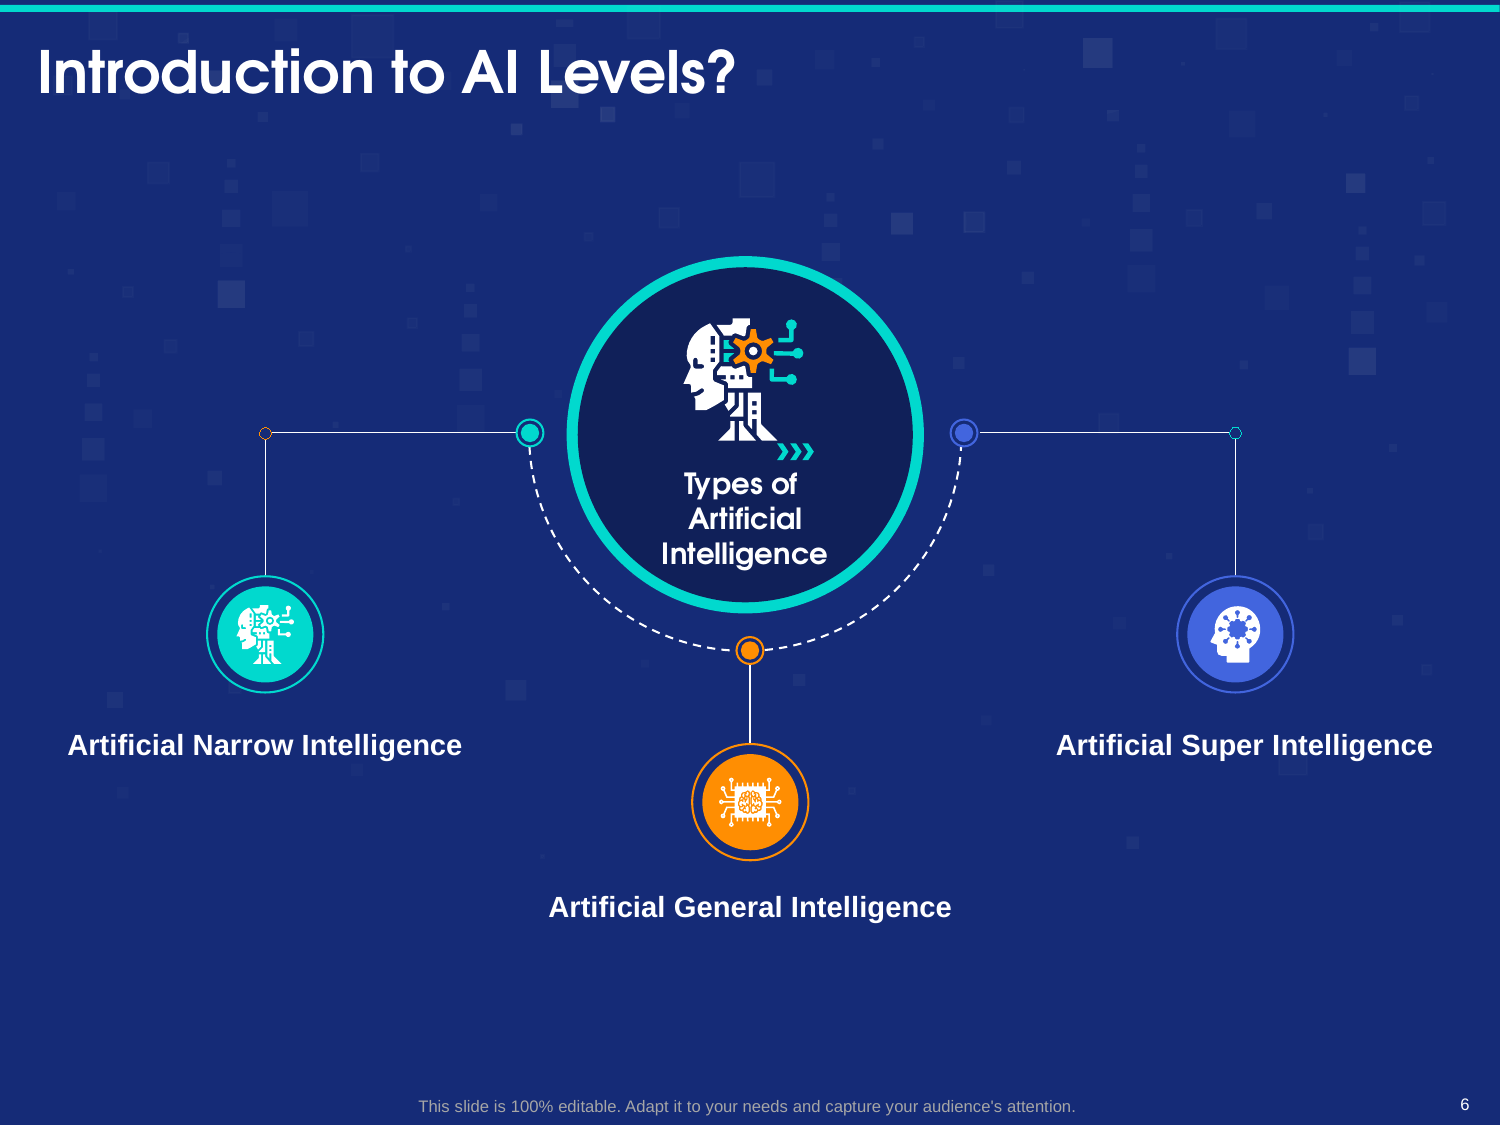

# Introduction to AI Levels?

Types of
Artificial
Intelligence

Artificial Narrow Intelligence
Artificial Super Intelligence

Artificial General Intelligence
6
This slide is 100% editable. Adapt it to your needs and capture your audience's attention.